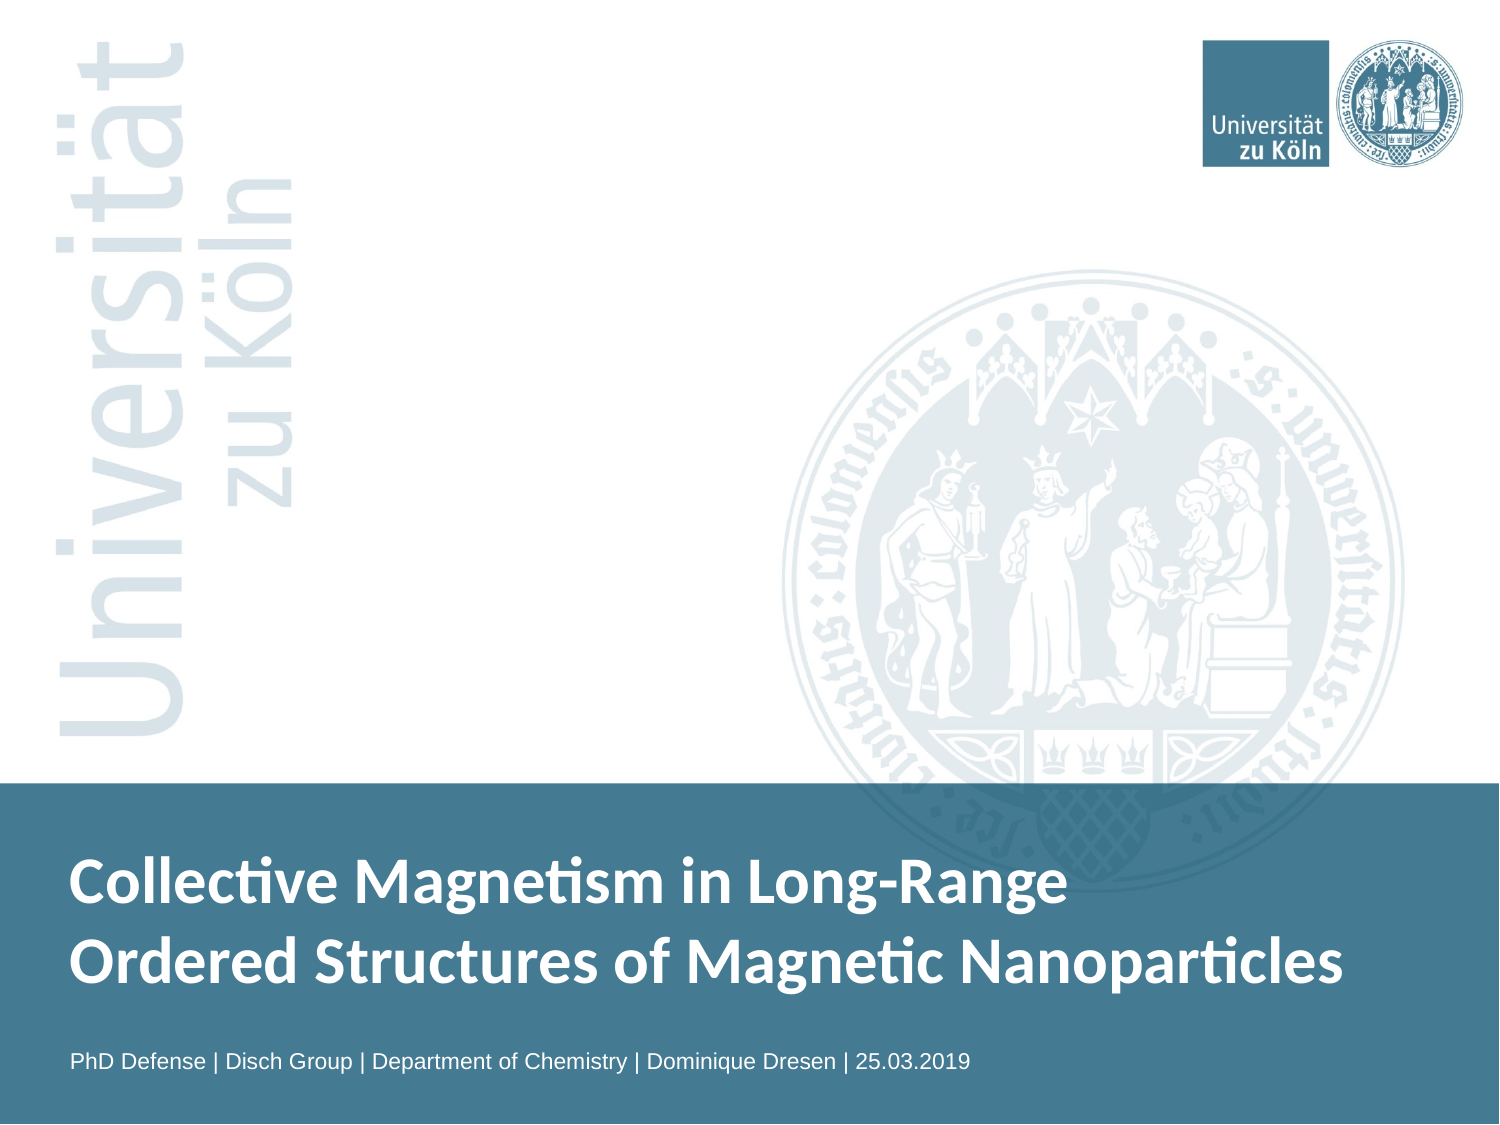

Collective Magnetism in Long-Range
Ordered Structures of Magnetic Nanoparticles
PhD Defense | Disch Group | Department of Chemistry | Dominique Dresen | 25.03.2019